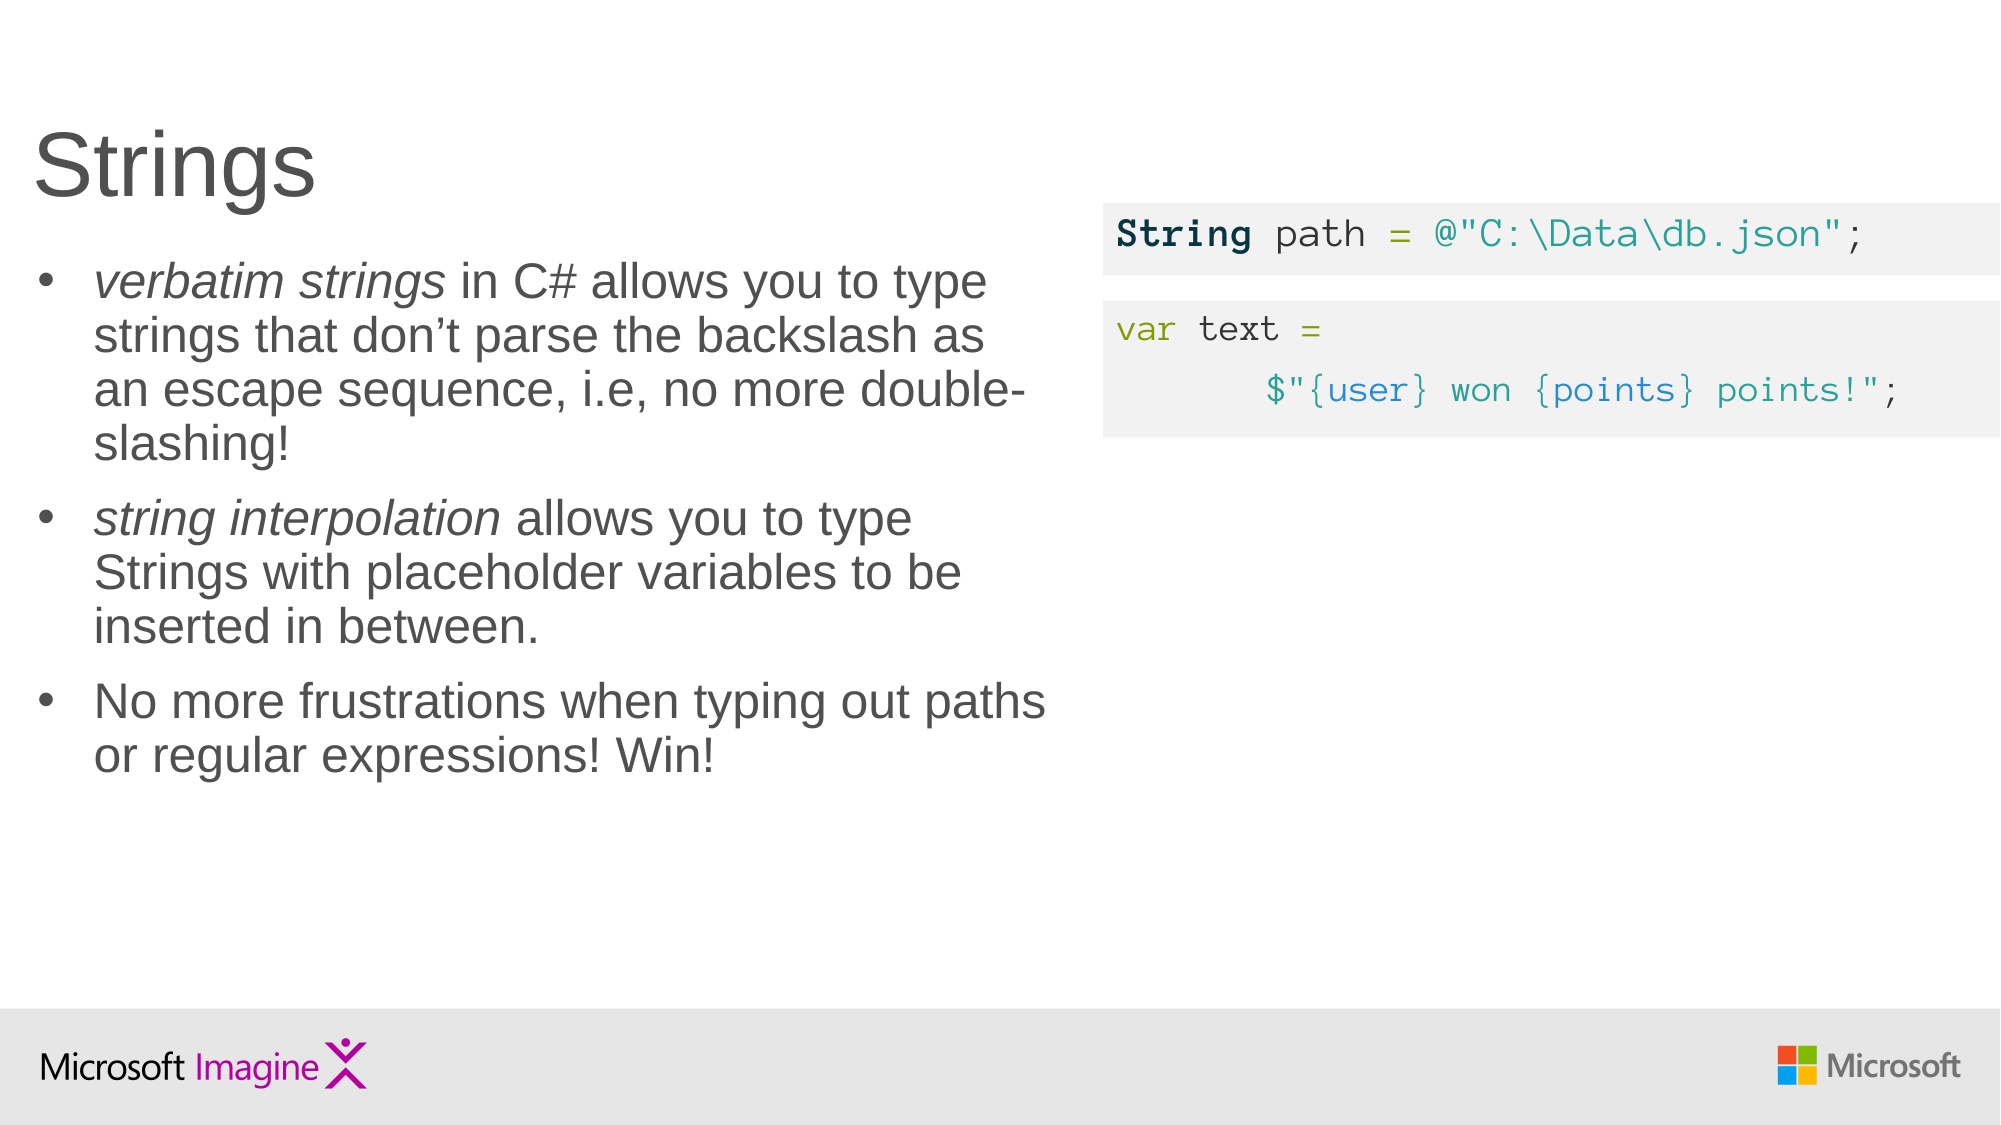

# Strings
String path = @"C:\Data\db.json";
verbatim strings in C# allows you to type strings that don’t parse the backslash as an escape sequence, i.e, no more double-slashing!
string interpolation allows you to type Strings with placeholder variables to be inserted in between.
No more frustrations when typing out paths or regular expressions! Win!
var text =
	$"{user} won {points} points!";